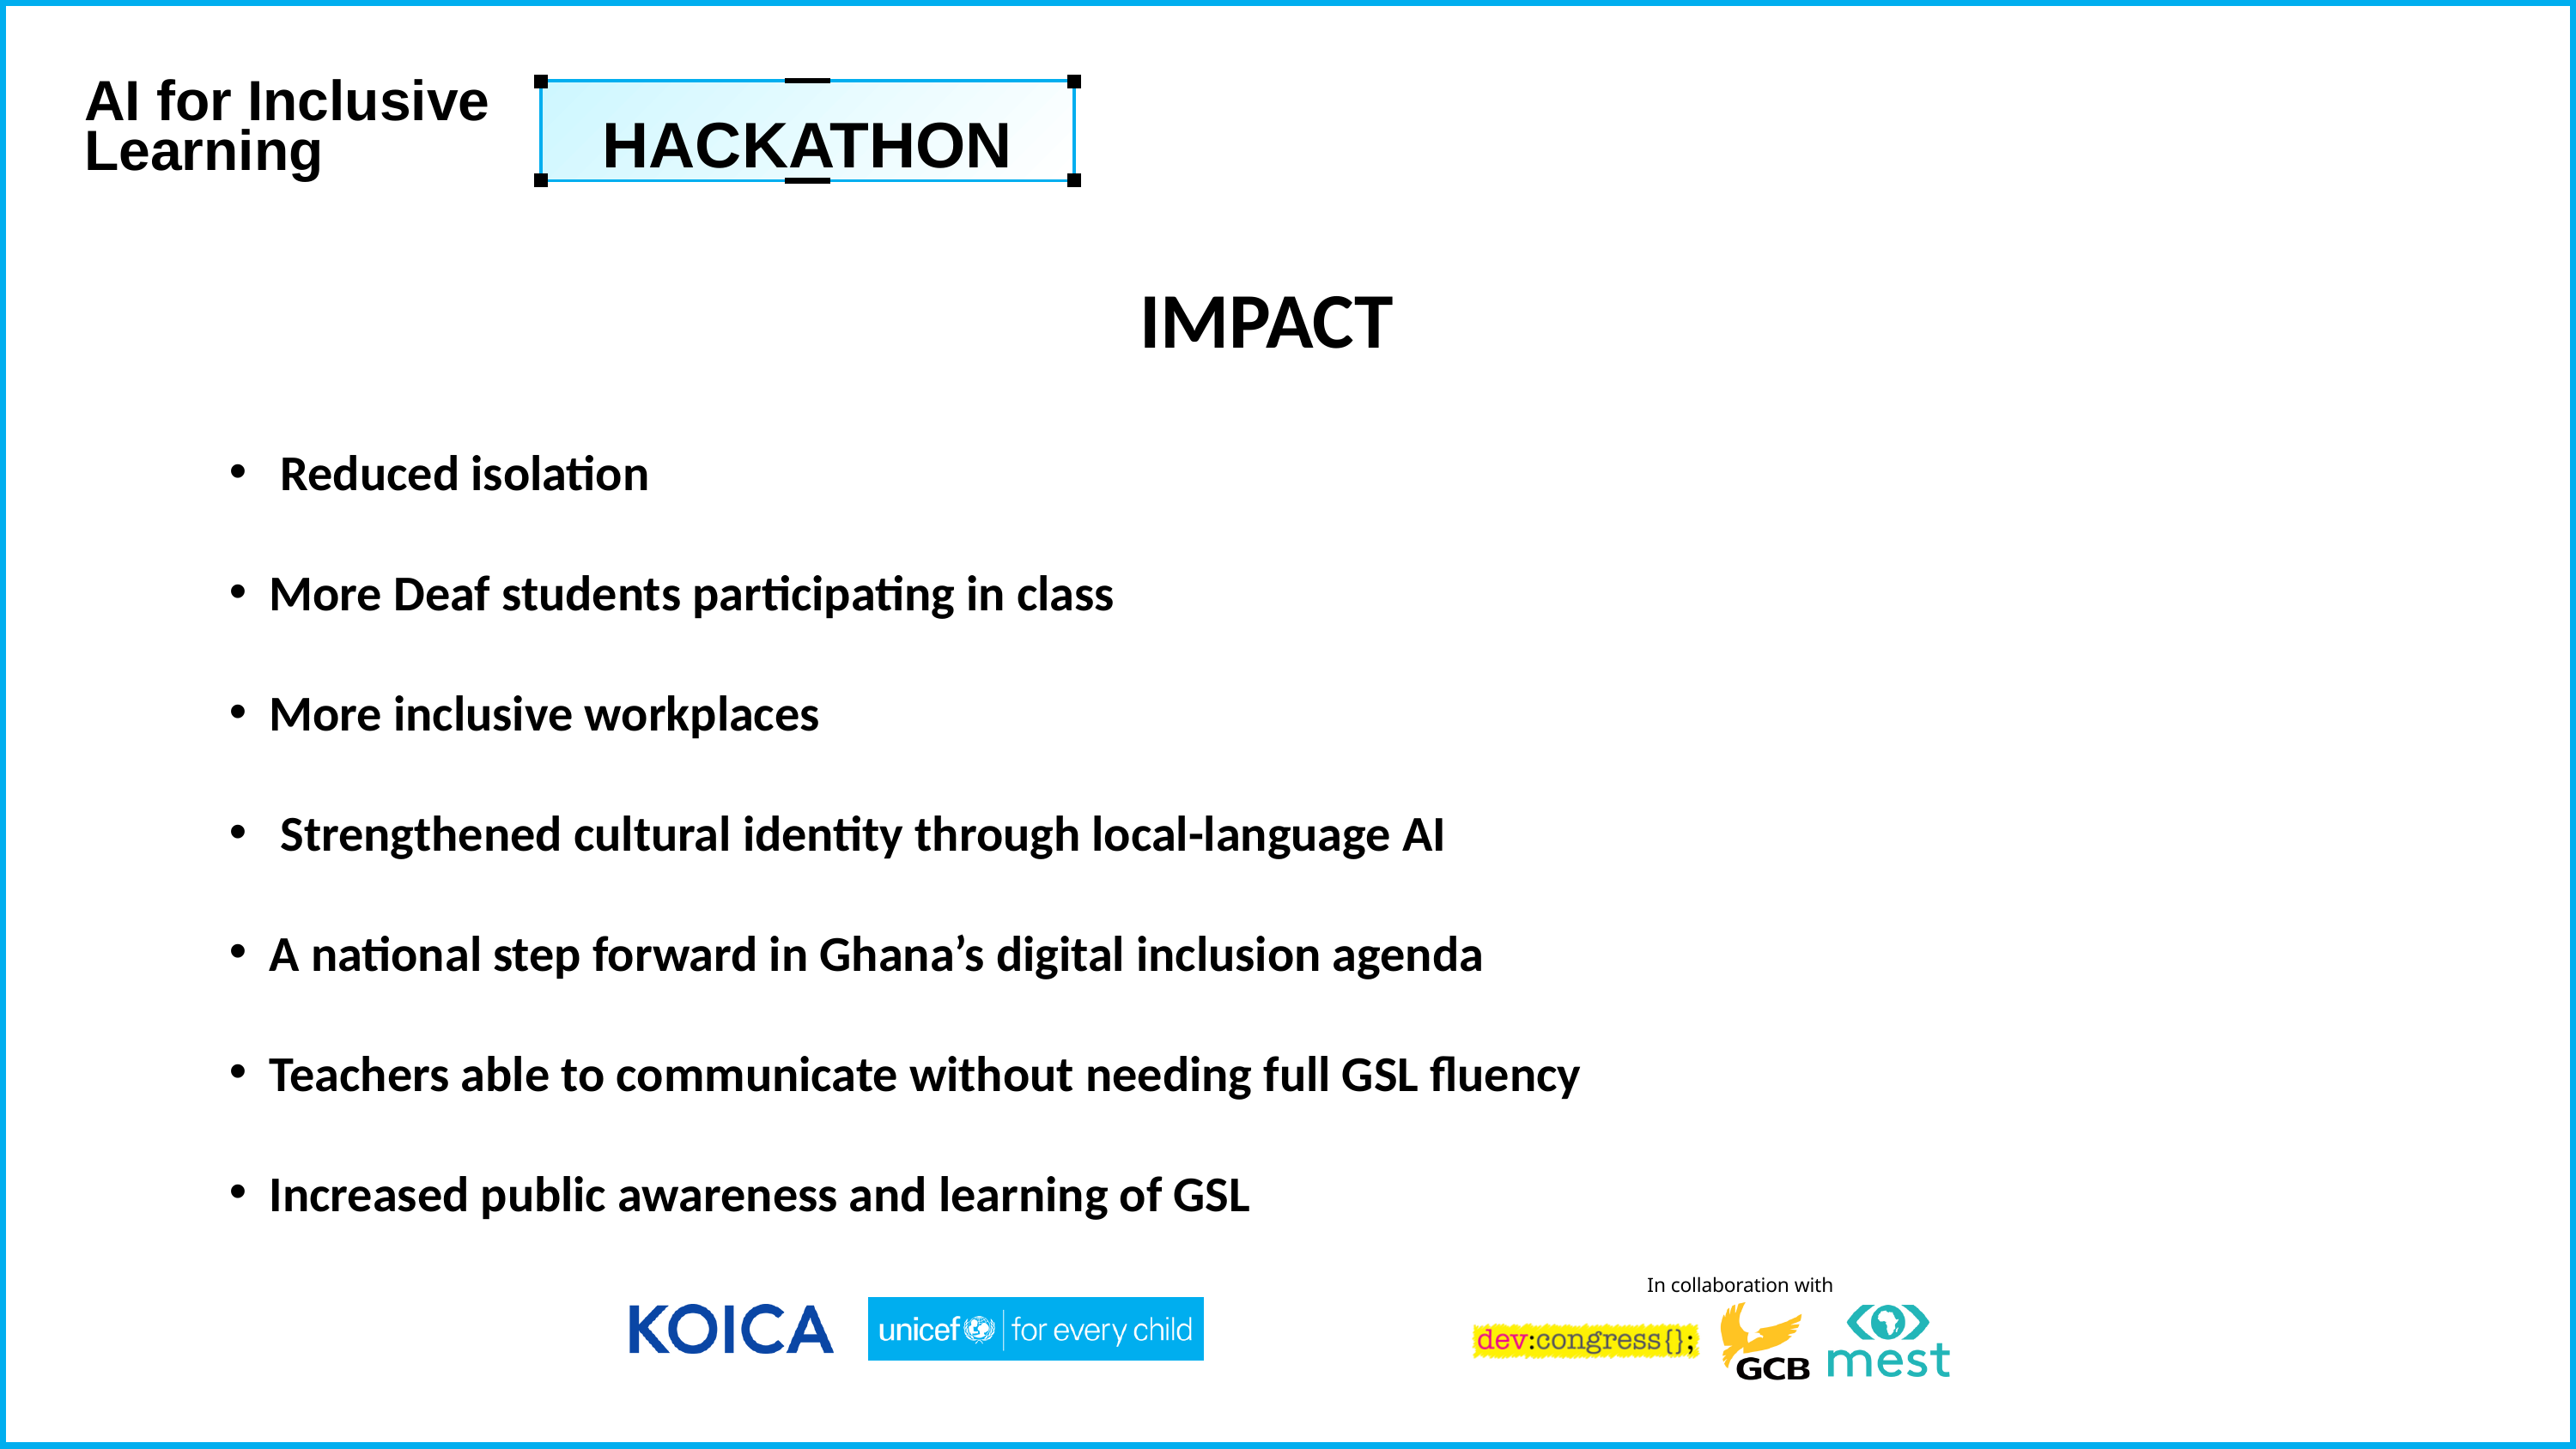

HACKATHON

AI for Inclusive
Learning
Day 2 Bounty
IMPACT
 Reduced isolation
More Deaf students participating in class
More inclusive workplaces
 Strengthened cultural identity through local-language AI

A national step forward in Ghana’s digital inclusion agenda

Teachers able to communicate without needing full GSL fluency

Increased public awareness and learning of GSL

In collaboration with